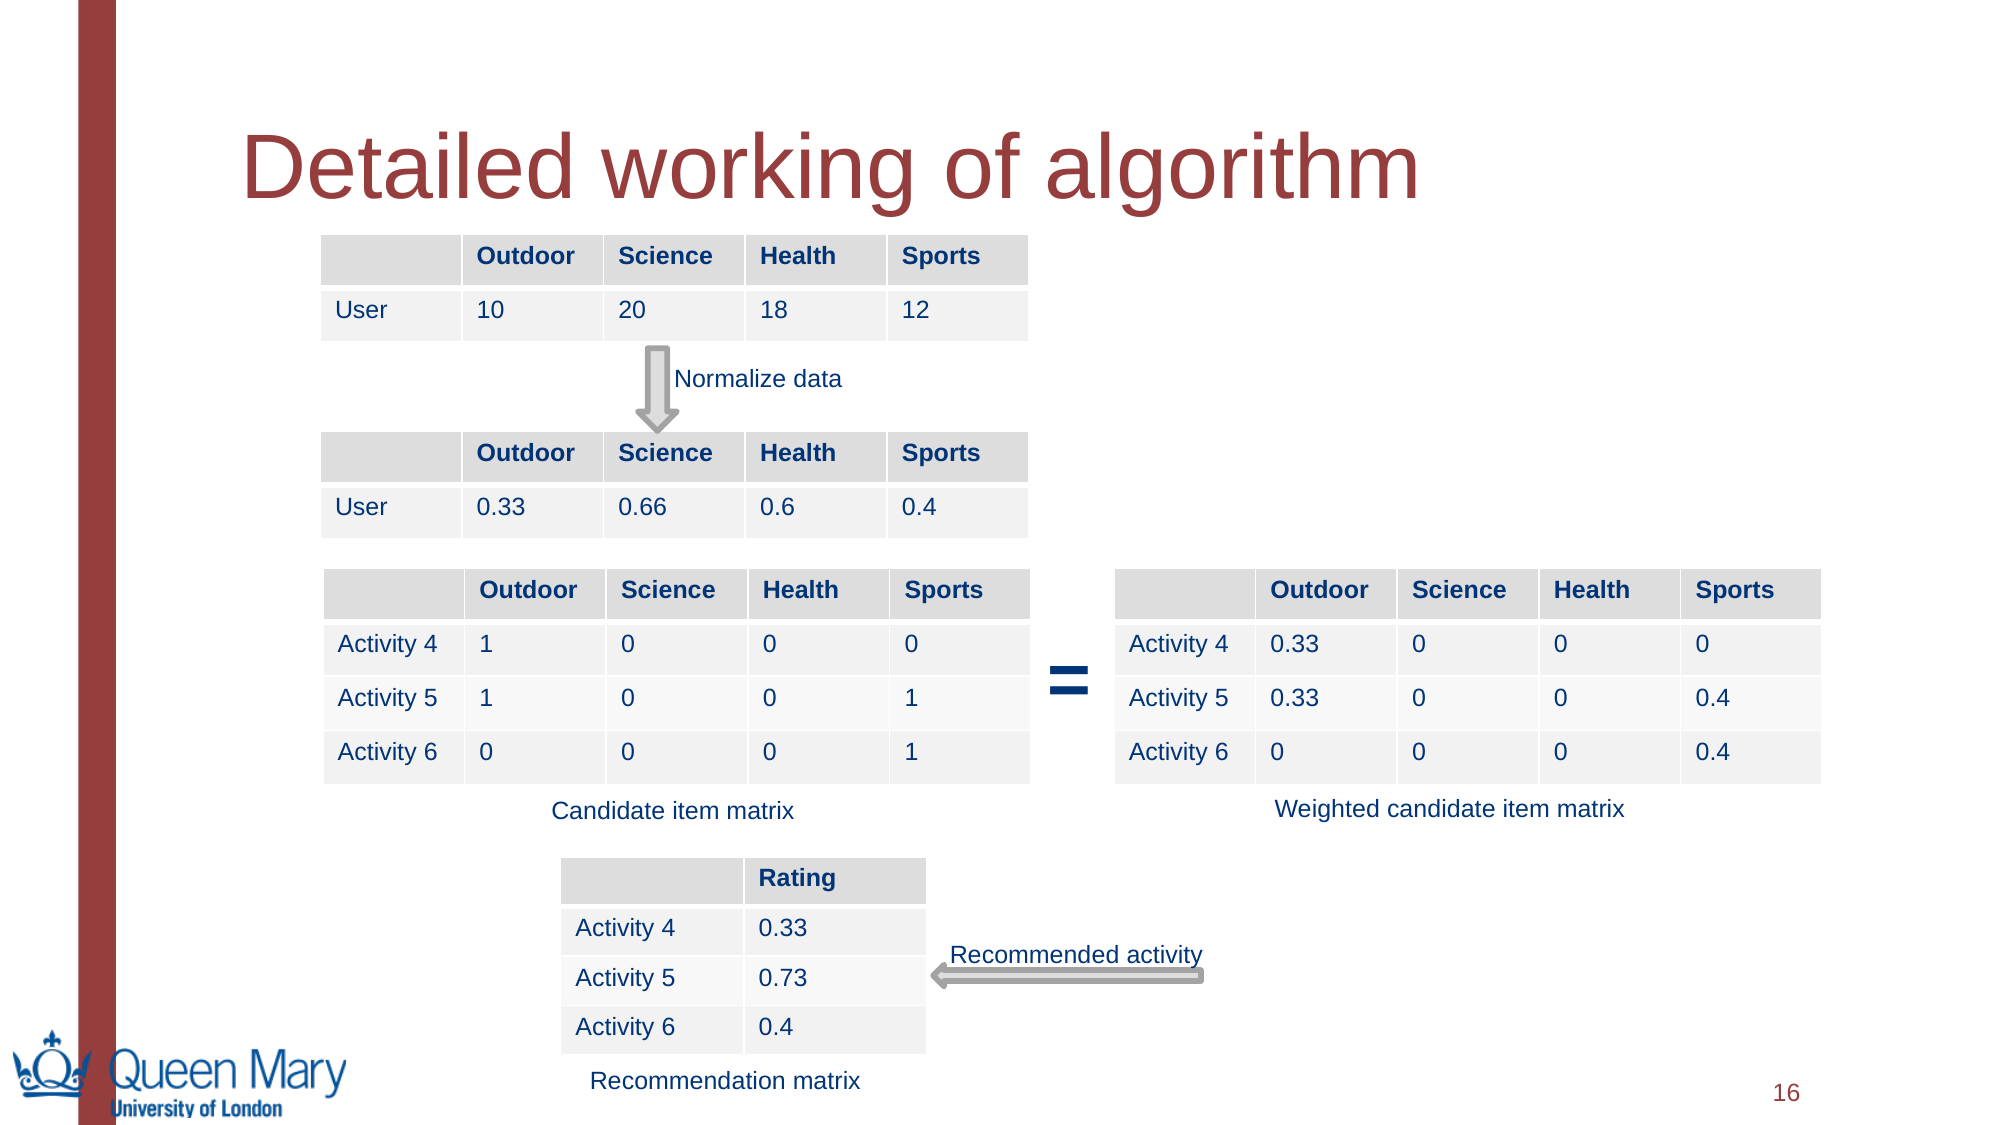

# Detailed working of algorithm
|  | Outdoor | Science | Health | Sports |
| --- | --- | --- | --- | --- |
| User | 10 | 20 | 18 | 12 |

Normalize data
|  | Outdoor | Science | Health | Sports |
| --- | --- | --- | --- | --- |
| User | 0.33 | 0.66 | 0.6 | 0.4 |
|  | Outdoor | Science | Health | Sports |
| --- | --- | --- | --- | --- |
| Activity 4 | 1 | 0 | 0 | 0 |
| Activity 5 | 1 | 0 | 0 | 1 |
| Activity 6 | 0 | 0 | 0 | 1 |
|  | Outdoor | Science | Health | Sports |
| --- | --- | --- | --- | --- |
| Activity 4 | 0.33 | 0 | 0 | 0 |
| Activity 5 | 0.33 | 0 | 0 | 0.4 |
| Activity 6 | 0 | 0 | 0 | 0.4 |
=
Weighted candidate item matrix
Candidate item matrix

|  | Rating |
| --- | --- |
| Activity 4 | 0.33 |
| Activity 5 | 0.73 |
| Activity 6 | 0.4 |
Recommended activity
Recommendation matrix
16